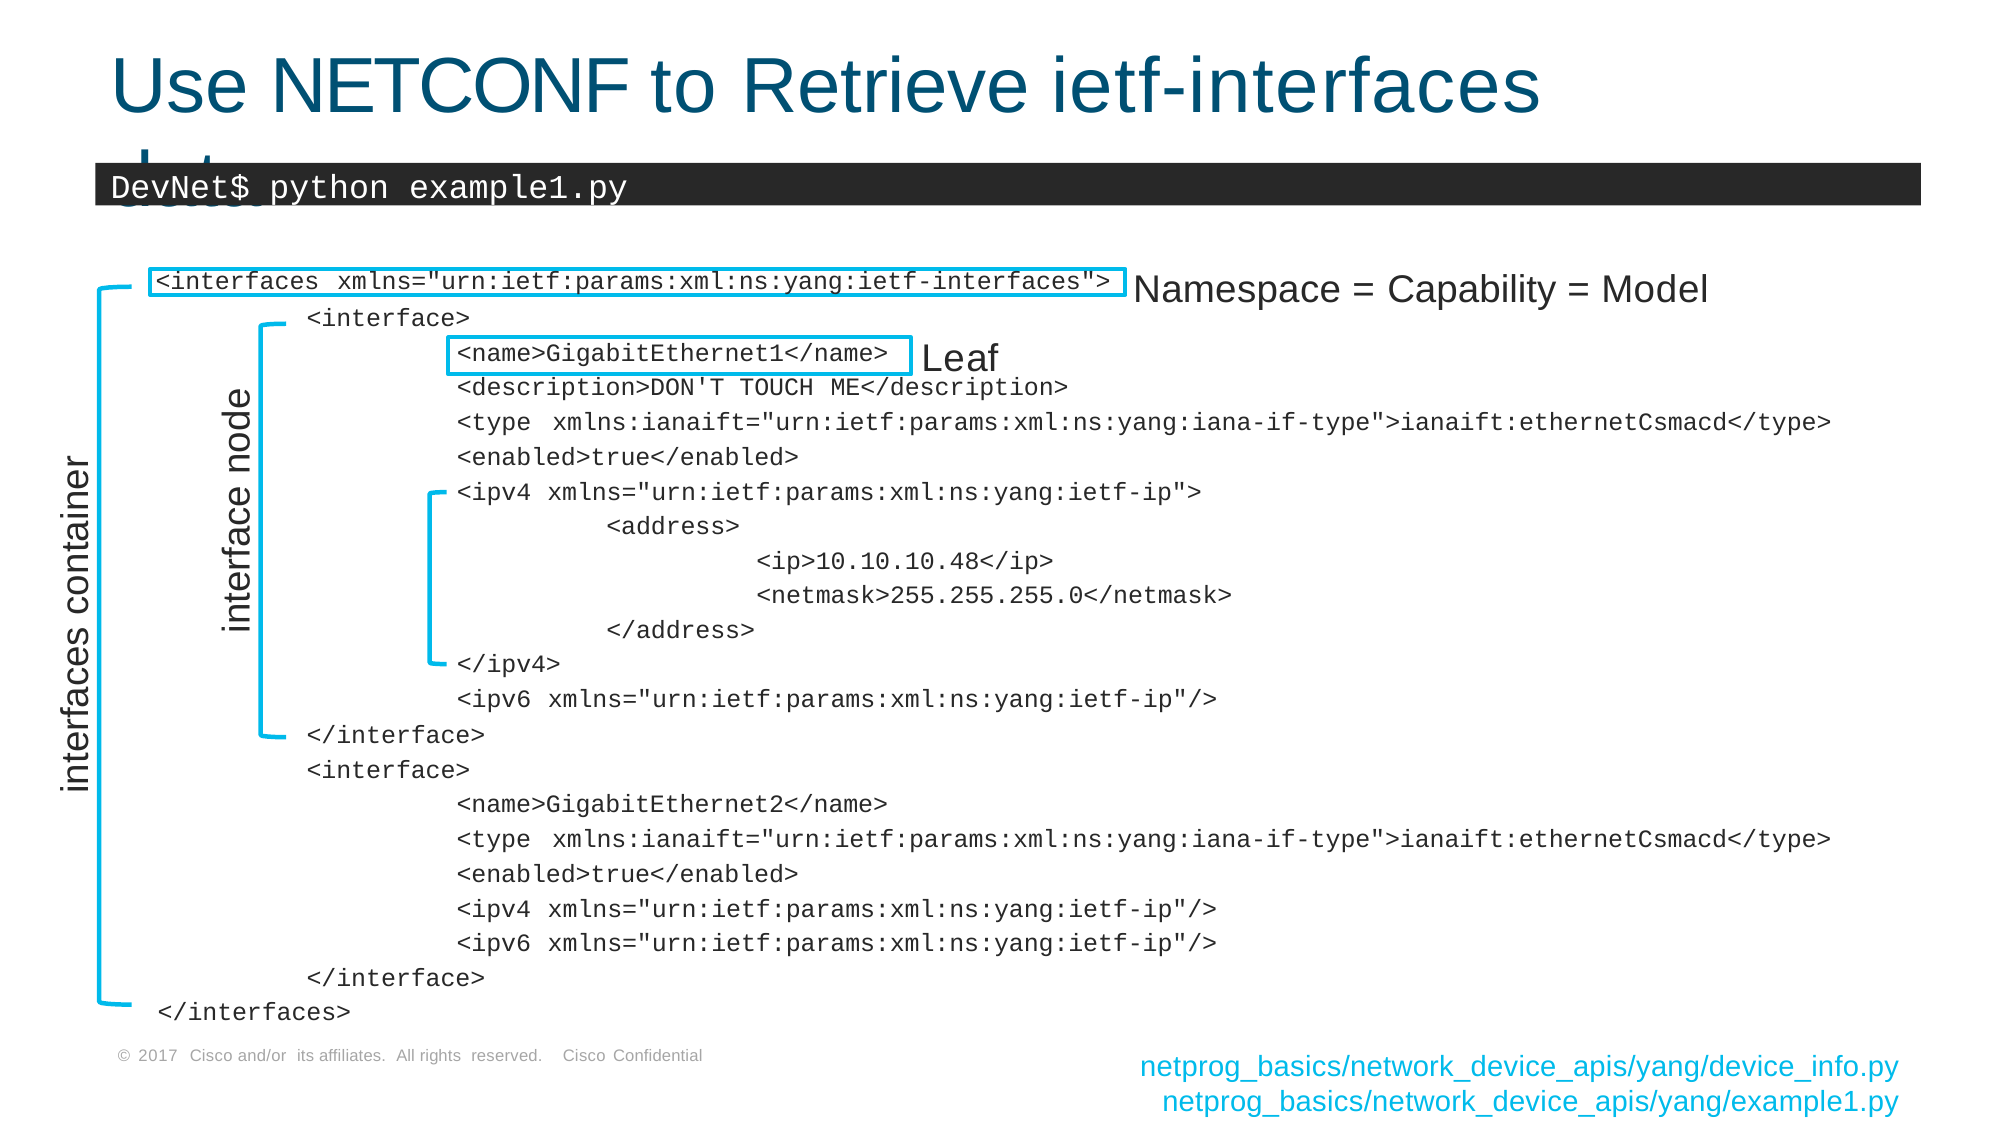

# Use NETCONF to Retrieve ietf-interfaces data
DevNet$ python example1.py
Namespace = Capability = Model
<interfaces xmlns="urn:ietf:params:xml:ns:yang:ietf-interfaces">

<interface>

Leaf
<name>GigabitEthernet1</name>

<description>DON'T TOUCH ME</description>
<type xmlns:ianaift="urn:ietf:params:xml:ns:yang:iana-if-type">ianaift:ethernetCsmacd</type>
<enabled>true</enabled>
<ipv4 xmlns="urn:ietf:params:xml:ns:yang:ietf-ip">
<address>
<ip>10.10.10.48</ip>
<netmask>255.255.255.0</netmask>
</address>
</ipv4>
<ipv6 xmlns="urn:ietf:params:xml:ns:yang:ietf-ip"/>
interface node
interfaces container

</interface>
<interface>
<name>GigabitEthernet2</name>
<type xmlns:ianaift="urn:ietf:params:xml:ns:yang:iana-if-type">ianaift:ethernetCsmacd</type>
<enabled>true</enabled>
<ipv4 xmlns="urn:ietf:params:xml:ns:yang:ietf-ip"/>
<ipv6 xmlns="urn:ietf:params:xml:ns:yang:ietf-ip"/>
</interface>
</interfaces>
© 2017  Cisco and/or  its affiliates.  All rights  reserved.    Cisco Confidential
netprog_basics/network_device_apis/yang/device_info.py
netprog_basics/network_device_apis/yang/example1.py